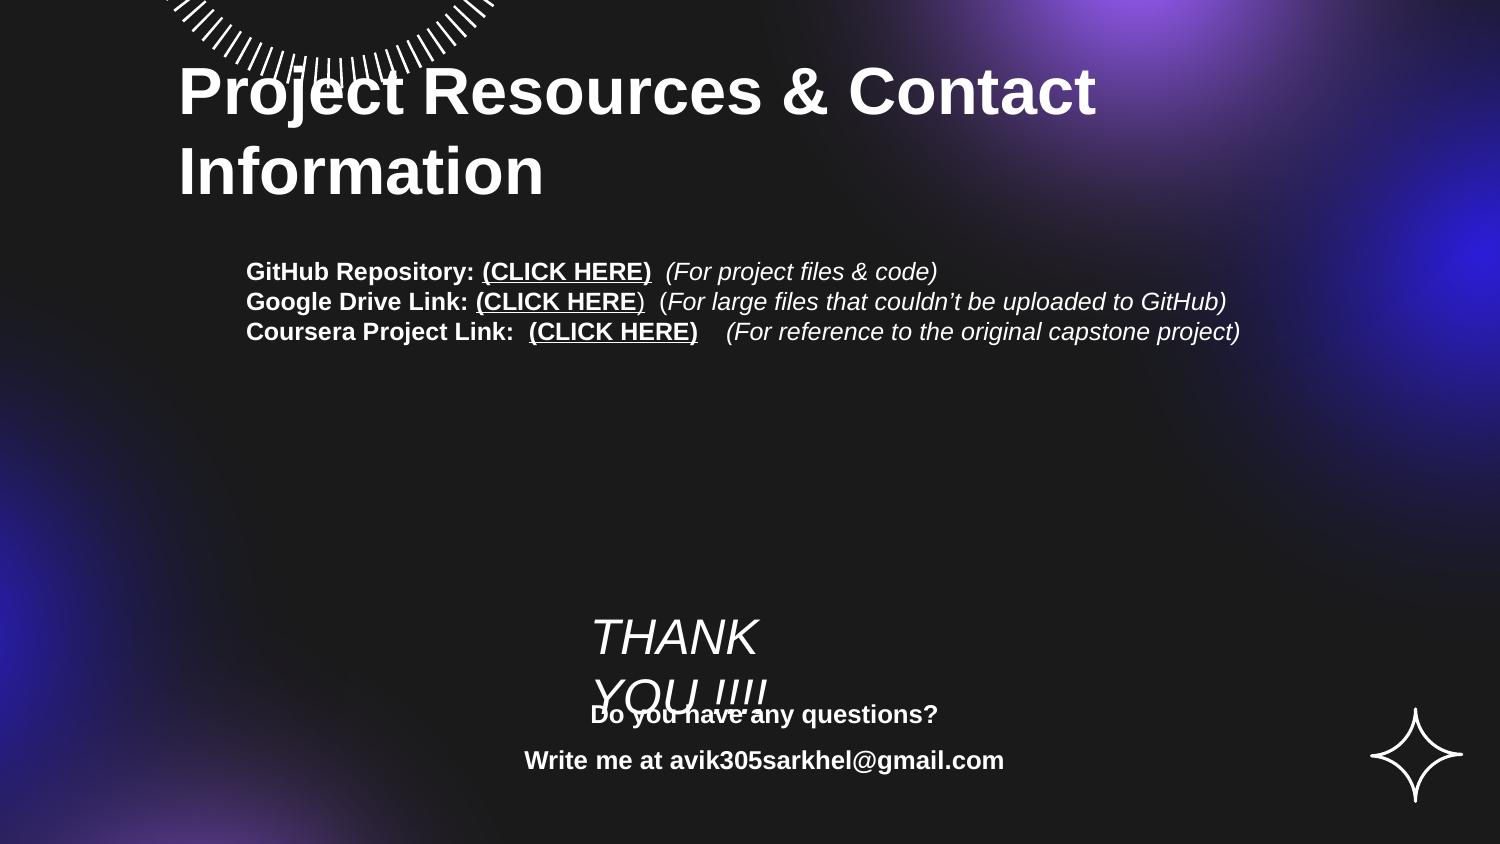

# Project Resources & Contact Information
GitHub Repository: (CLICK HERE)  (For project files & code)
Google Drive Link: (CLICK HERE)  (For large files that couldn’t be uploaded to GitHub)
Coursera Project Link:  (CLICK HERE)    (For reference to the original capstone project)

THANK YOU !!!!
Do you have any questions?
Write me at avik305sarkhel@gmail.com